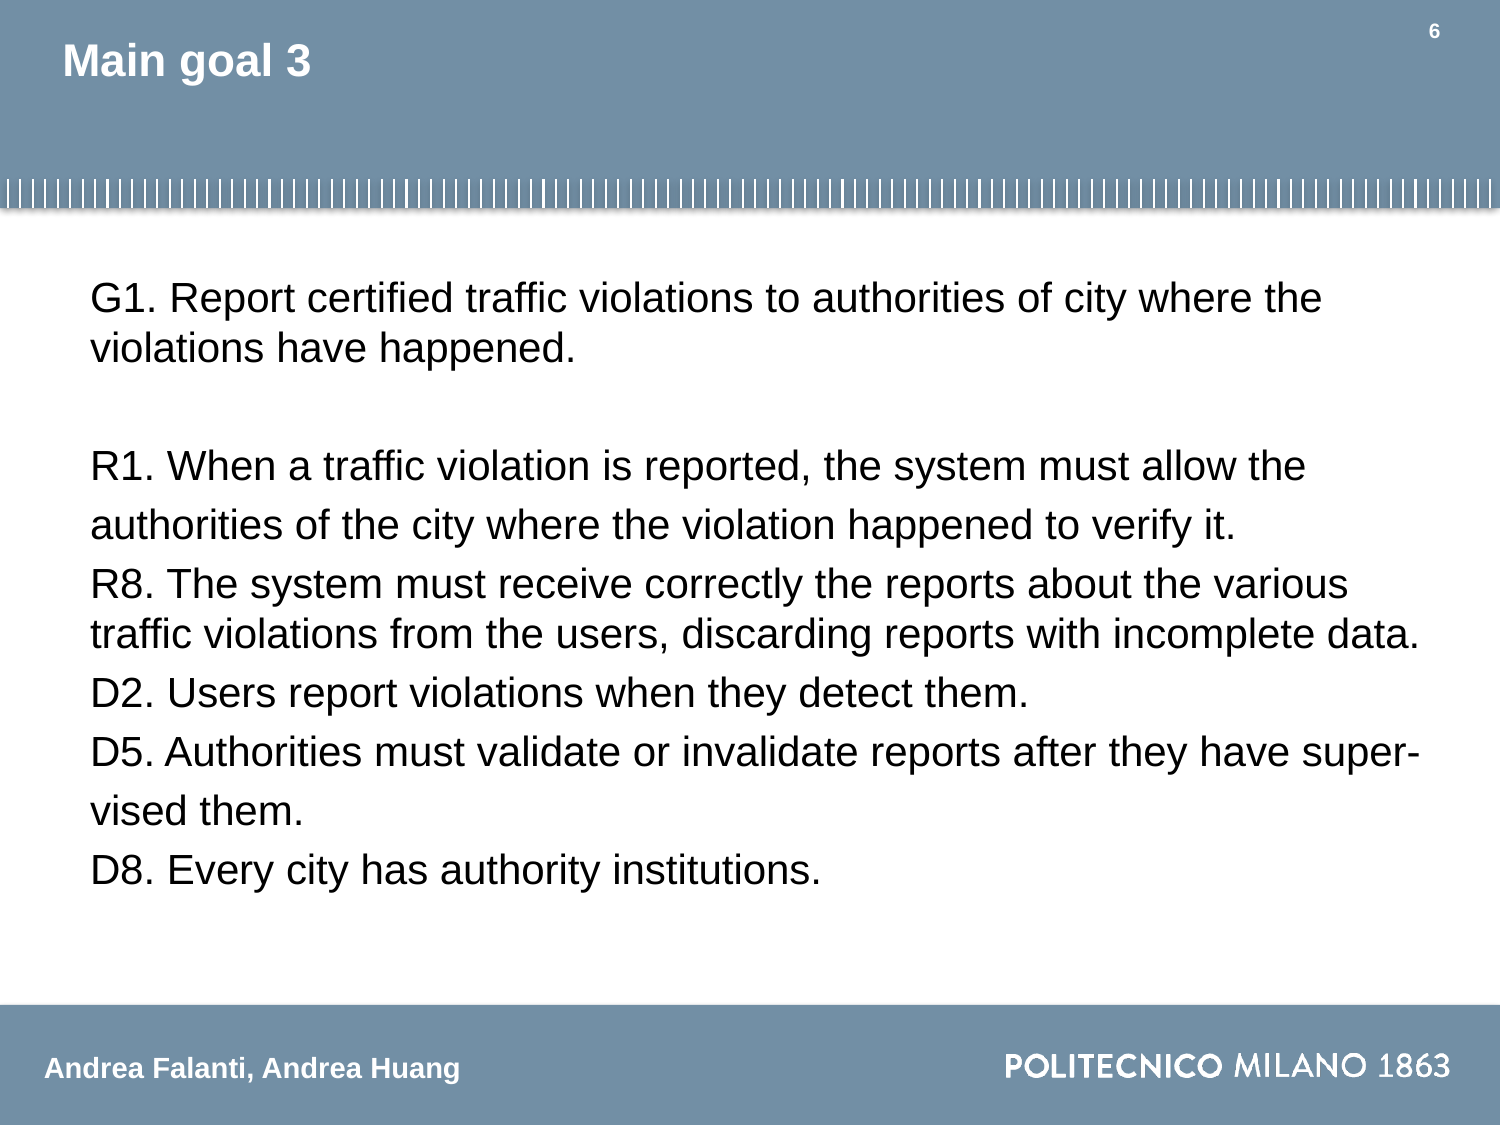

6
# Main goal 3
G1. Report certified traffic violations to authorities of city where the violations have happened.

R1. When a traffic violation is reported, the system must allow the
authorities of the city where the violation happened to verify it.
R8. The system must receive correctly the reports about the various traffic violations from the users, discarding reports with incomplete data.
D2. Users report violations when they detect them.
D5. Authorities must validate or invalidate reports after they have super-
vised them.
D8. Every city has authority institutions.
Andrea Falanti, Andrea Huang